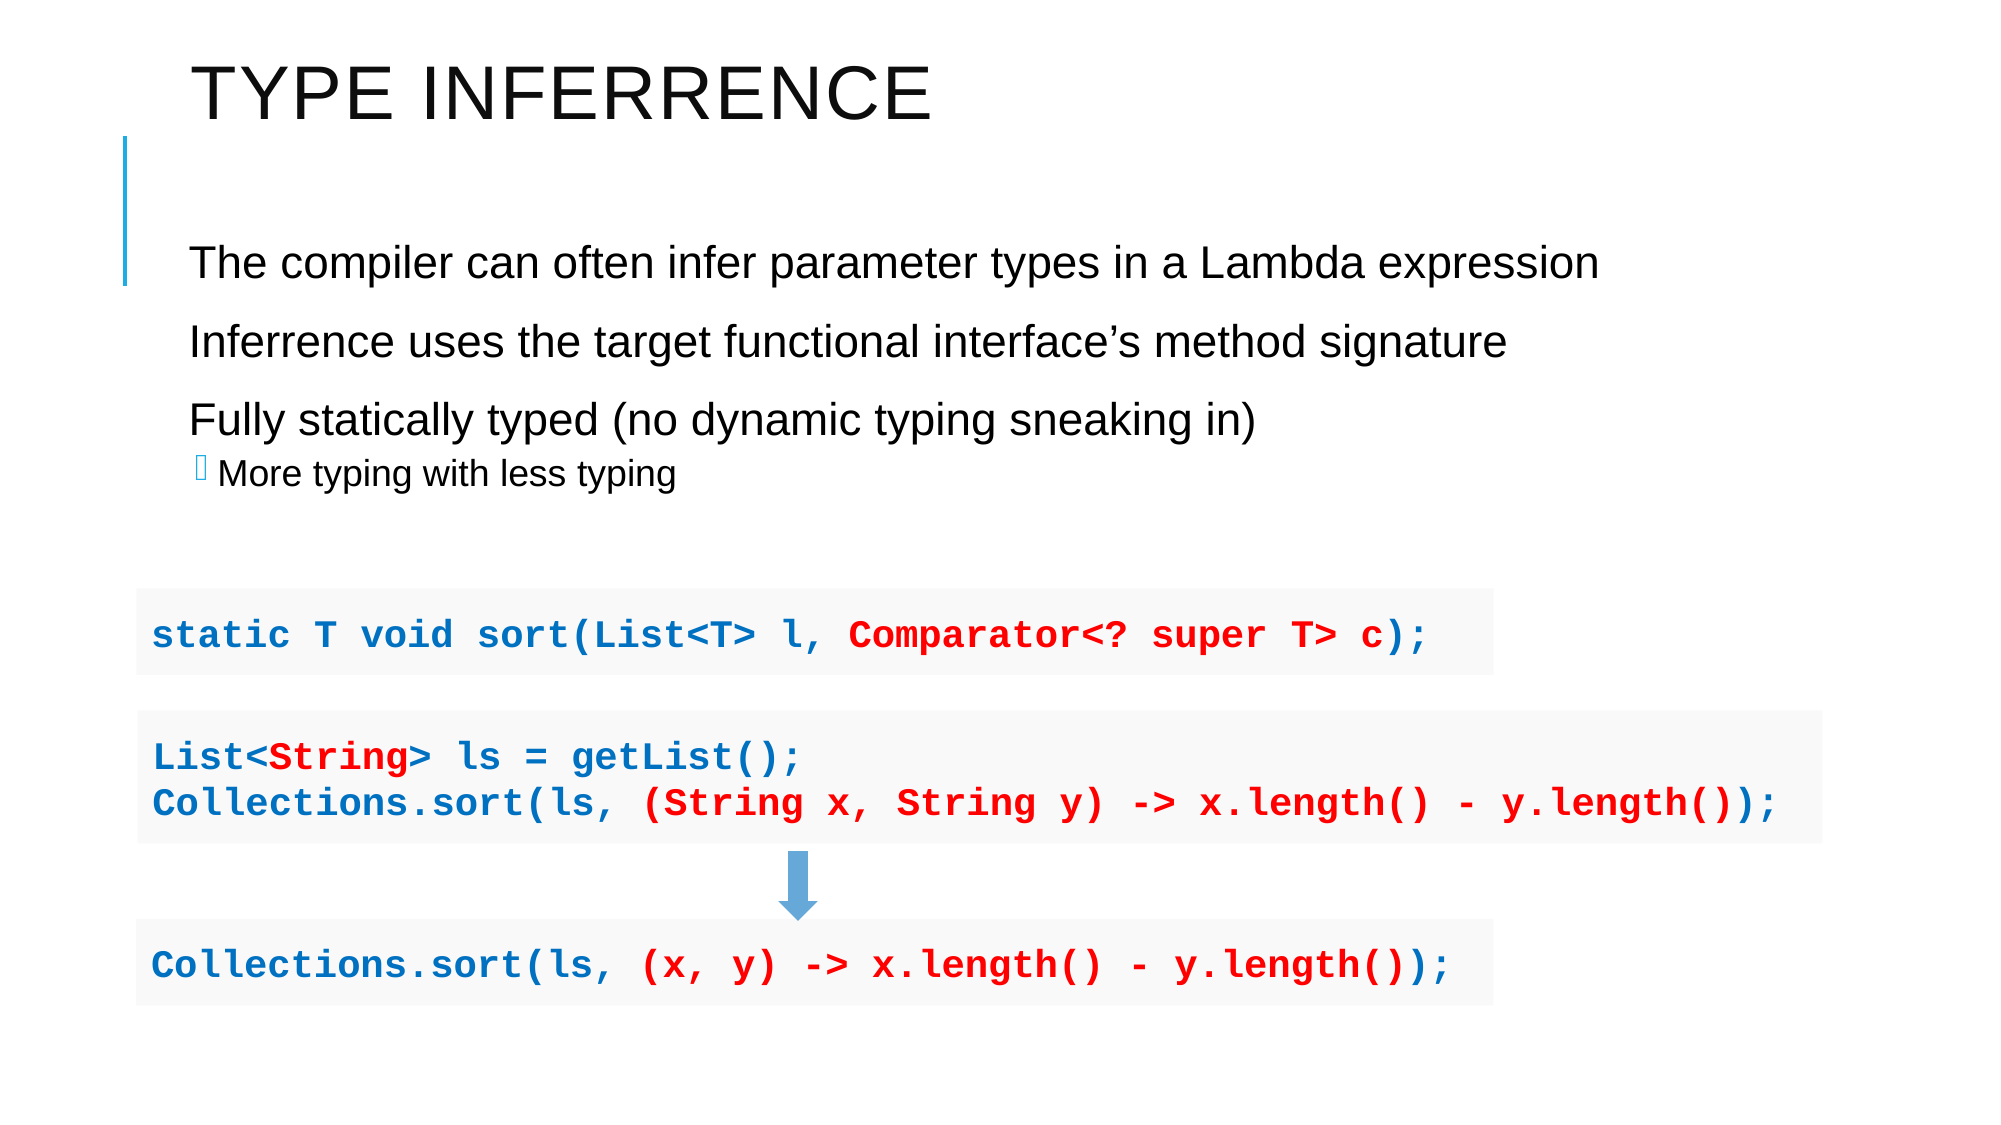

# Type Inferrence
The compiler can often infer parameter types in a Lambda expression
Inferrence uses the target functional interface’s method signature
Fully statically typed (no dynamic typing sneaking in)
More typing with less typing
static T void sort(List<T> l, Comparator<? super T> c);
List<String> ls = getList();
Collections.sort(ls, (String x, String y) -> x.length() - y.length());

Collections.sort(ls, (x, y) -> x.length() - y.length());